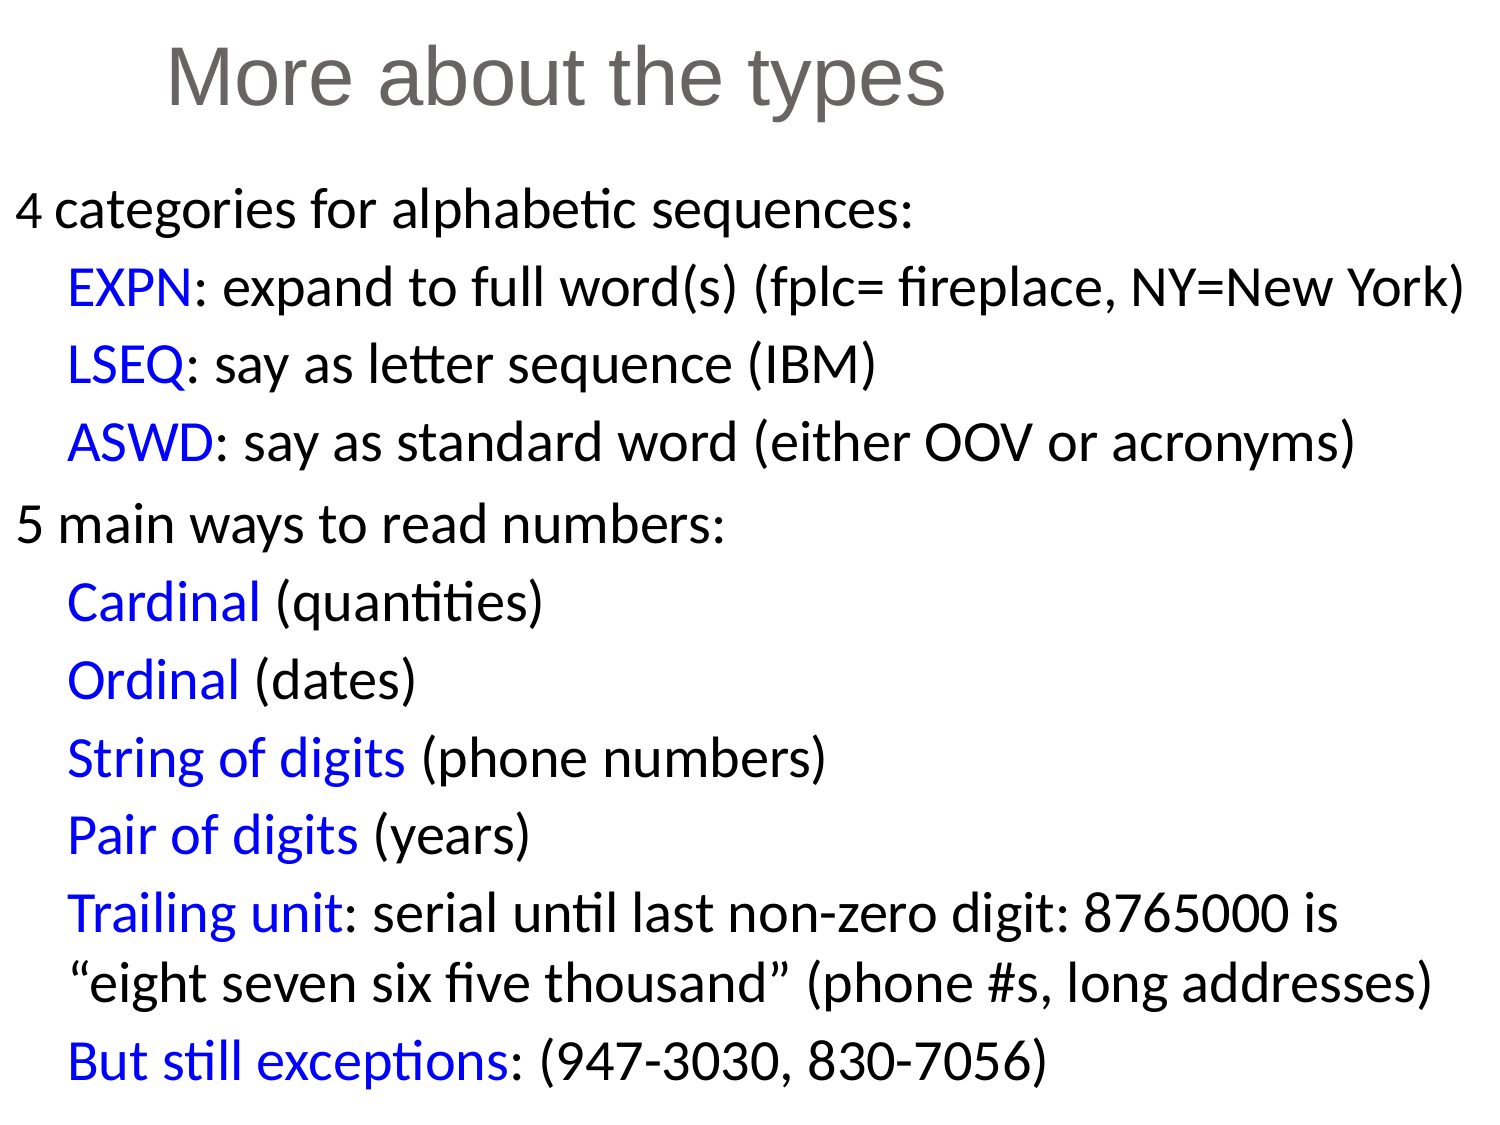

# More about the types
4 categories for alphabetic sequences:
EXPN: expand to full word(s) (fplc= fireplace, NY=New York)
LSEQ: say as letter sequence (IBM)
ASWD: say as standard word (either OOV or acronyms)
5 main ways to read numbers:
Cardinal (quantities)
Ordinal (dates)
String of digits (phone numbers)
Pair of digits (years)
Trailing unit: serial until last non-zero digit: 8765000 is “eight seven six five thousand” (phone #s, long addresses)
But still exceptions: (947-3030, 830-7056)